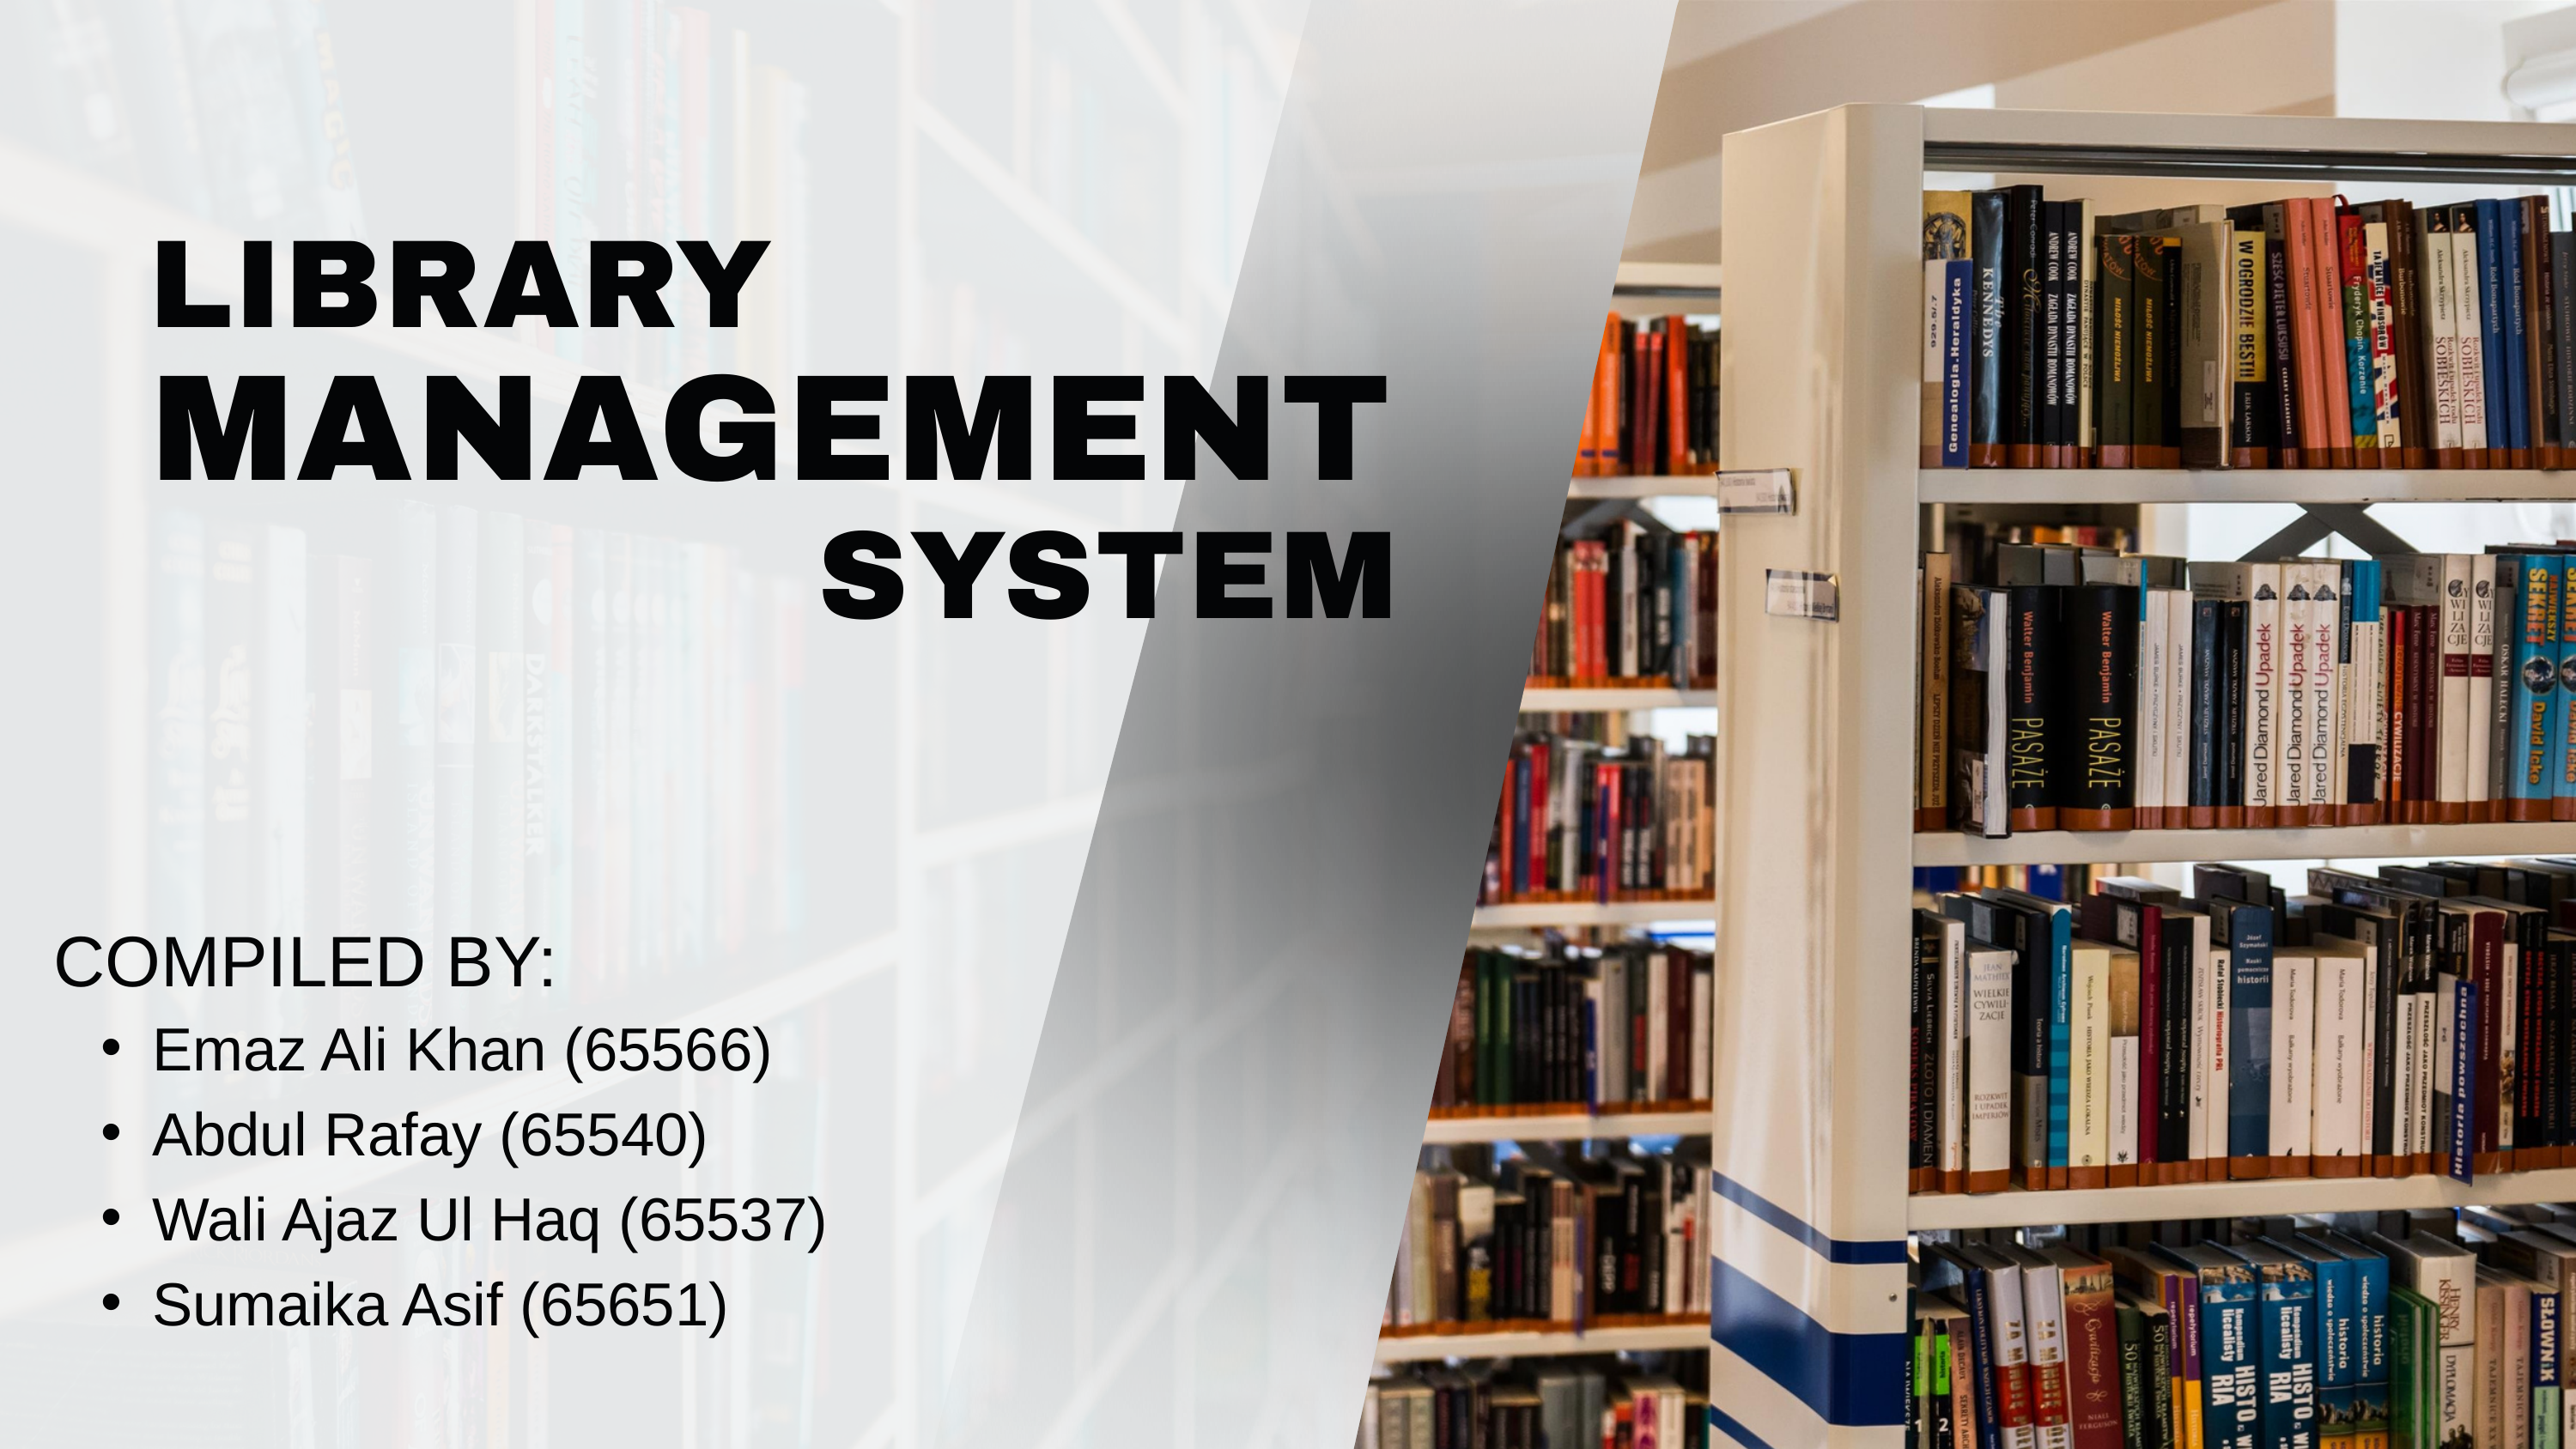

LIBRARY

MANAGEMENT

SYSTEM
COMPILED BY:
Emaz Ali Khan (65566)
Abdul Rafay (65540)
Wali Ajaz Ul Haq (65537)
Sumaika Asif (65651)